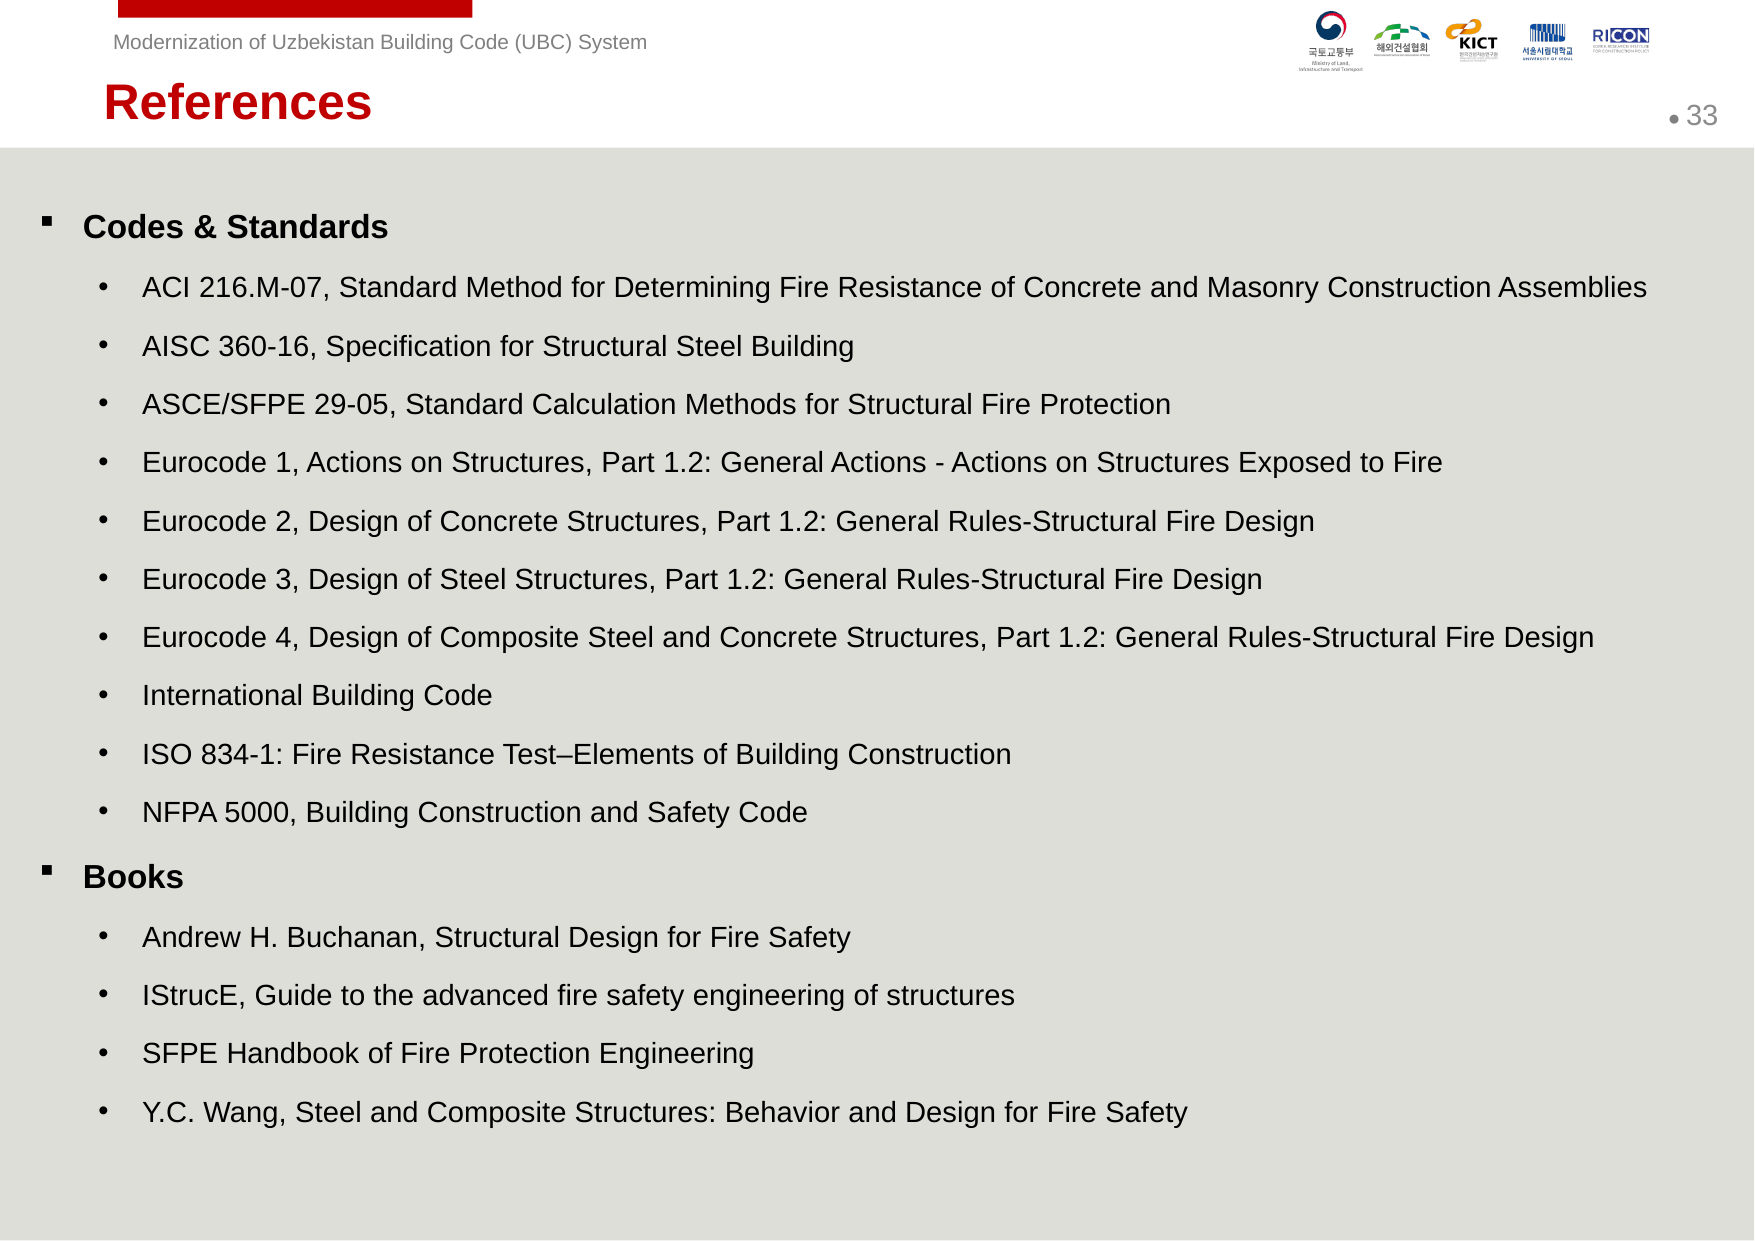

References
Codes & Standards
ACI 216.M-07, Standard Method for Determining Fire Resistance of Concrete and Masonry Construction Assemblies
AISC 360-16, Specification for Structural Steel Building
ASCE/SFPE 29-05, Standard Calculation Methods for Structural Fire Protection
Eurocode 1, Actions on Structures, Part 1.2: General Actions - Actions on Structures Exposed to Fire
Eurocode 2, Design of Concrete Structures, Part 1.2: General Rules-Structural Fire Design
Eurocode 3, Design of Steel Structures, Part 1.2: General Rules-Structural Fire Design
Eurocode 4, Design of Composite Steel and Concrete Structures, Part 1.2: General Rules-Structural Fire Design
International Building Code
ISO 834-1: Fire Resistance Test–Elements of Building Construction
NFPA 5000, Building Construction and Safety Code
Books
Andrew H. Buchanan, Structural Design for Fire Safety
IStrucE, Guide to the advanced fire safety engineering of structures
SFPE Handbook of Fire Protection Engineering
Y.C. Wang, Steel and Composite Structures: Behavior and Design for Fire Safety